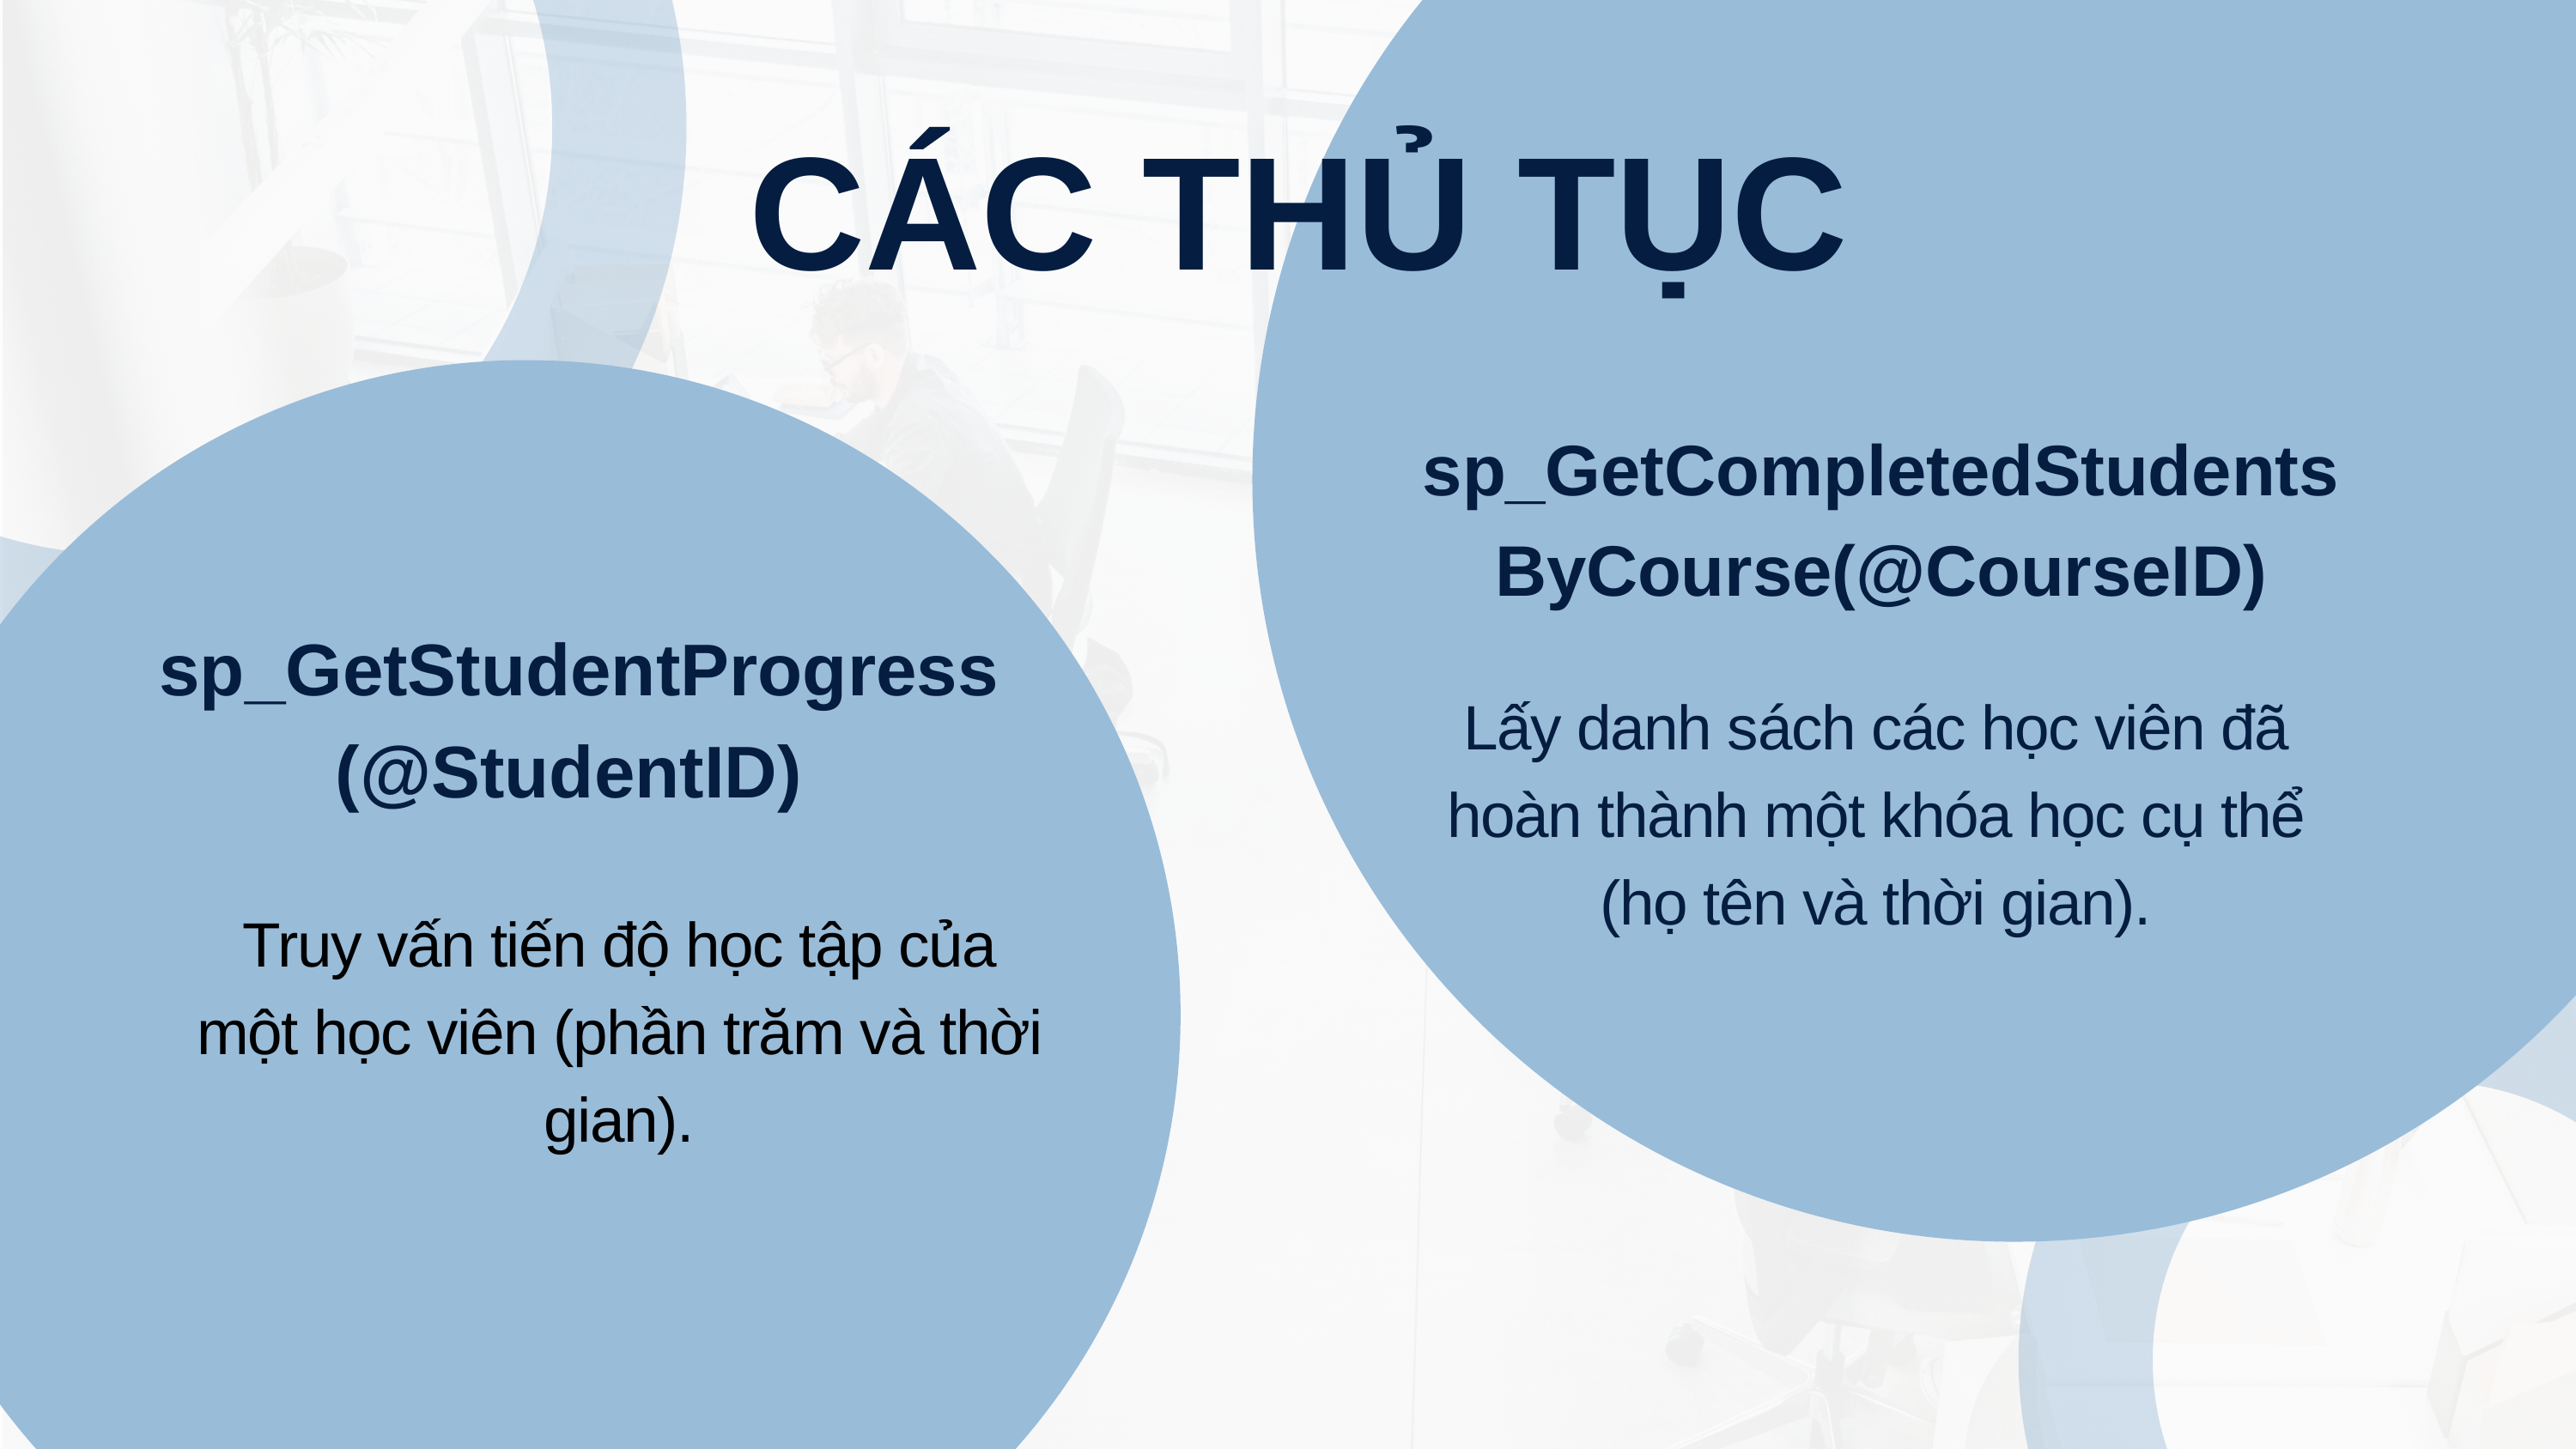

CÁC THỦ TỤC

sp_GetCompletedStudents
ByCourse(@CourseID)
 sp_GetStudentProgress
(@StudentID)
Lấy danh sách các học viên đã hoàn thành một khóa học cụ thể (họ tên và thời gian).
Truy vấn tiến độ học tập của một học viên (phần trăm và thời gian).